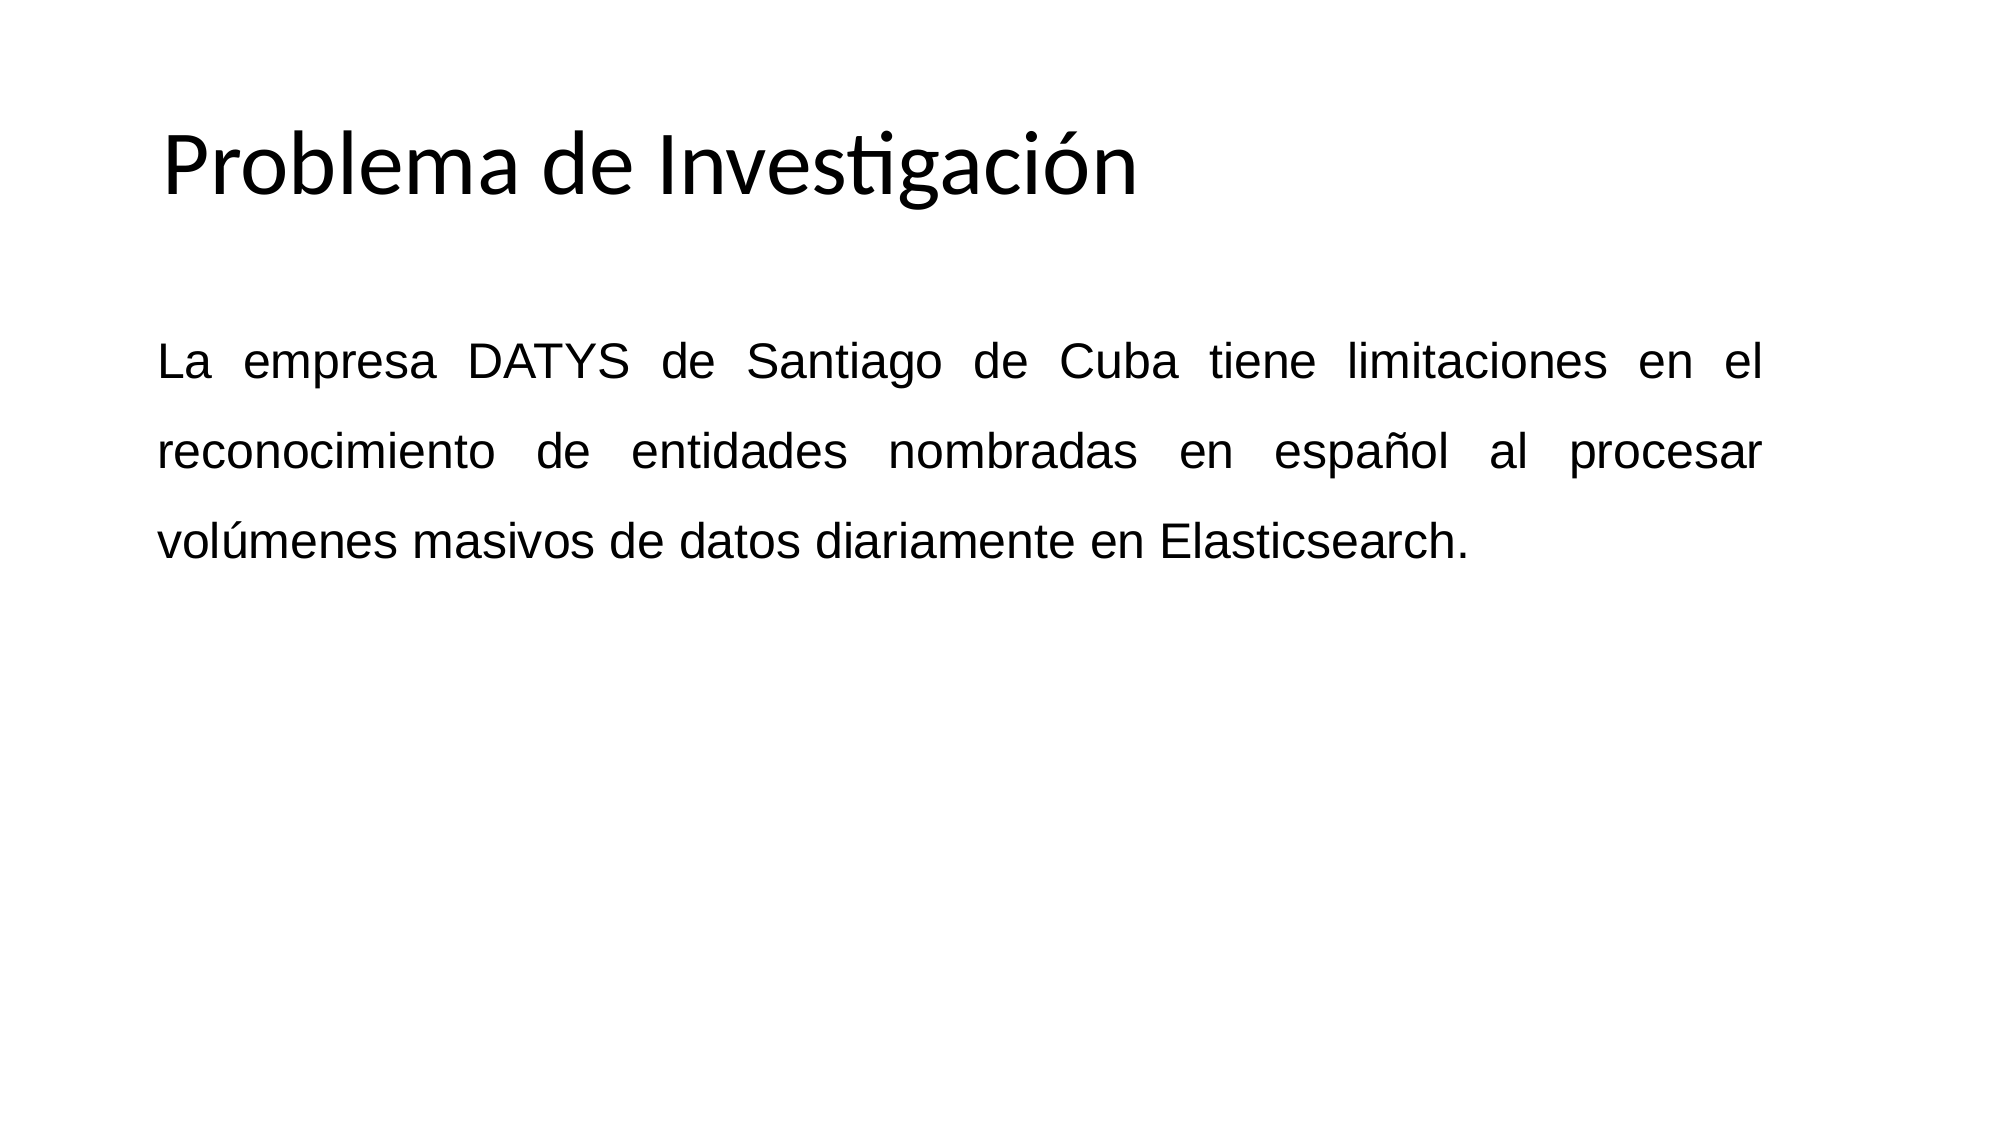

Problema de Investigación
La empresa DATYS de Santiago de Cuba tiene limitaciones en el reconocimiento de entidades nombradas en español al procesar volúmenes masivos de datos diariamente en Elasticsearch.